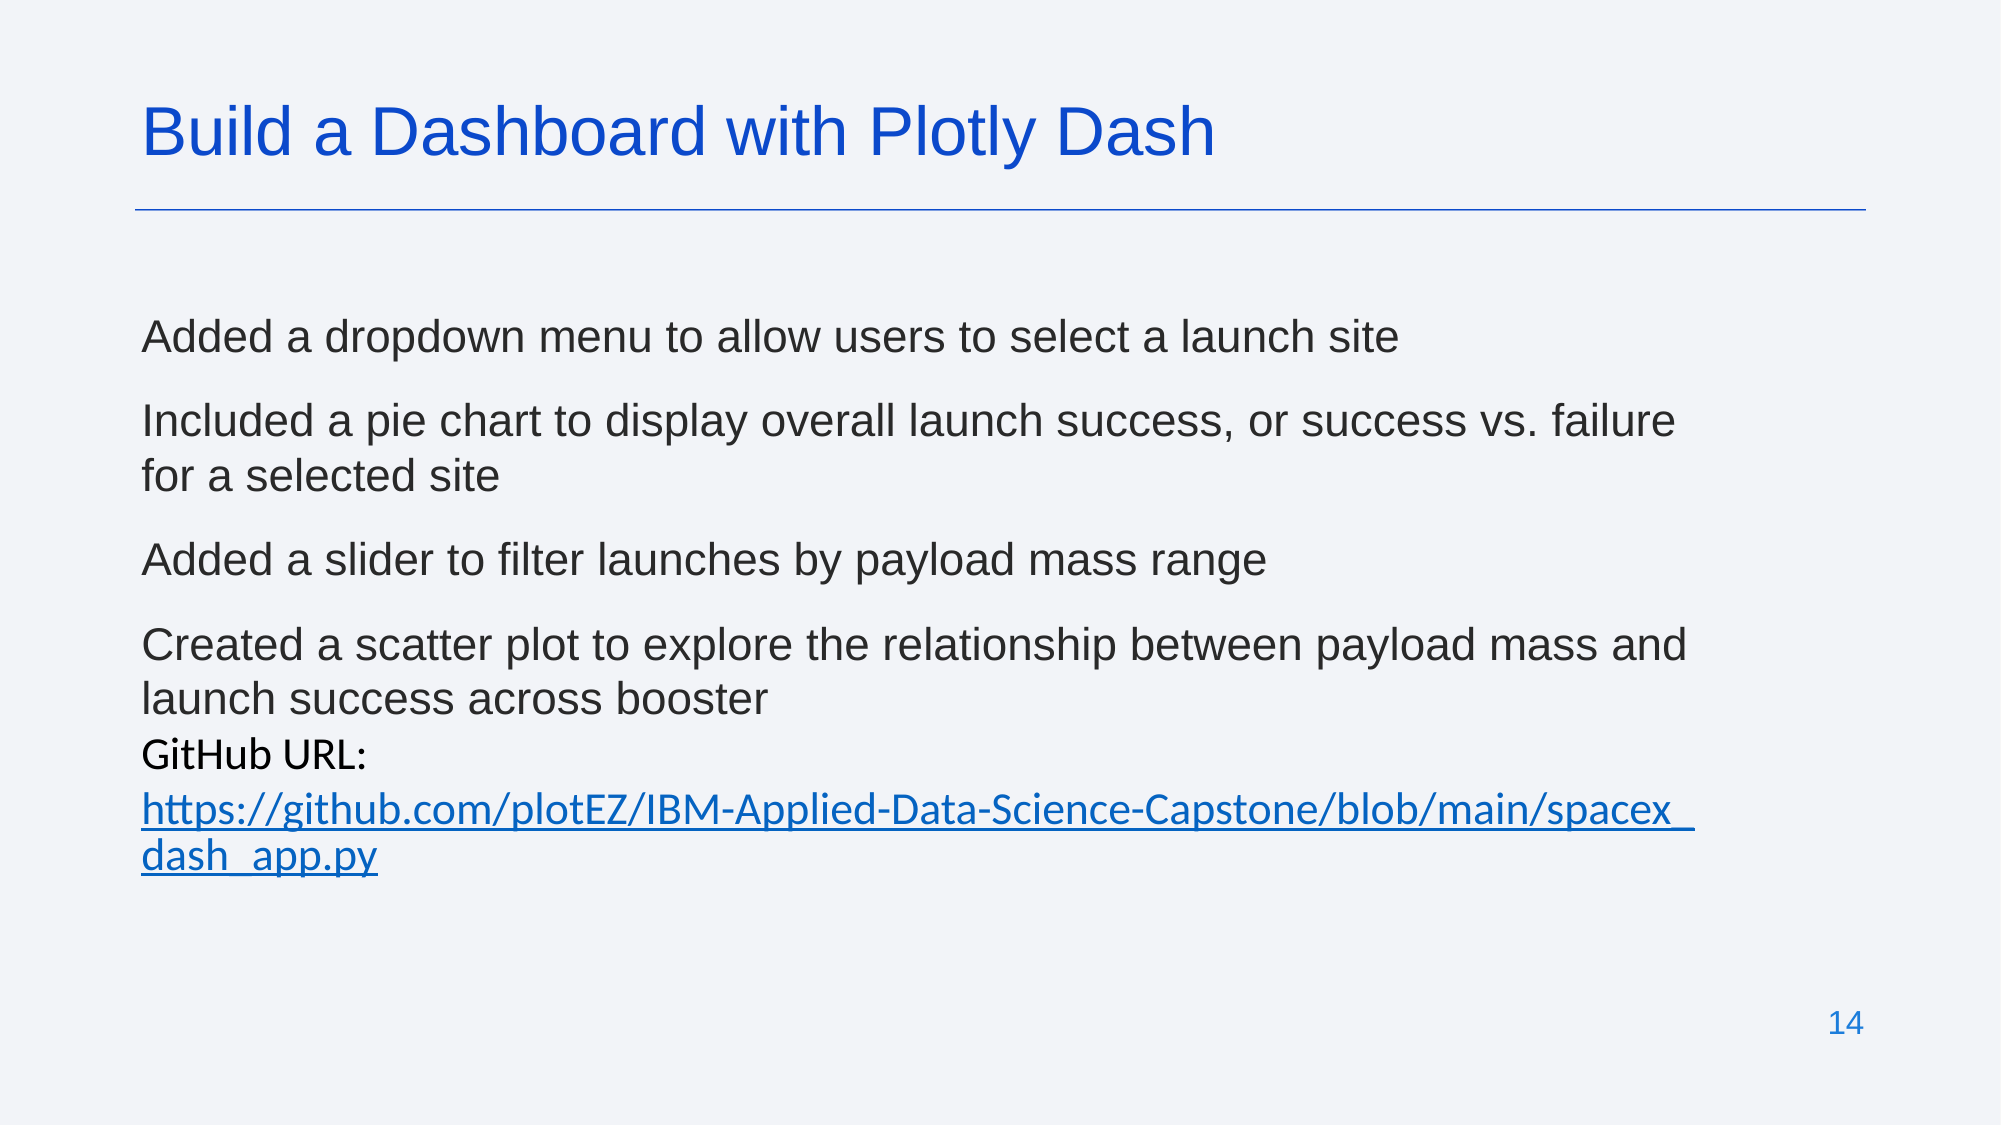

Build a Dashboard with Plotly Dash
Added a dropdown menu to allow users to select a launch site
Included a pie chart to display overall launch success, or success vs. failure for a selected site
Added a slider to filter launches by payload mass range
Created a scatter plot to explore the relationship between payload mass and launch success across booster
GitHub URL:
https://github.com/plotEZ/IBM-Applied-Data-Science-Capstone/blob/main/spacex_dash_app.py

14